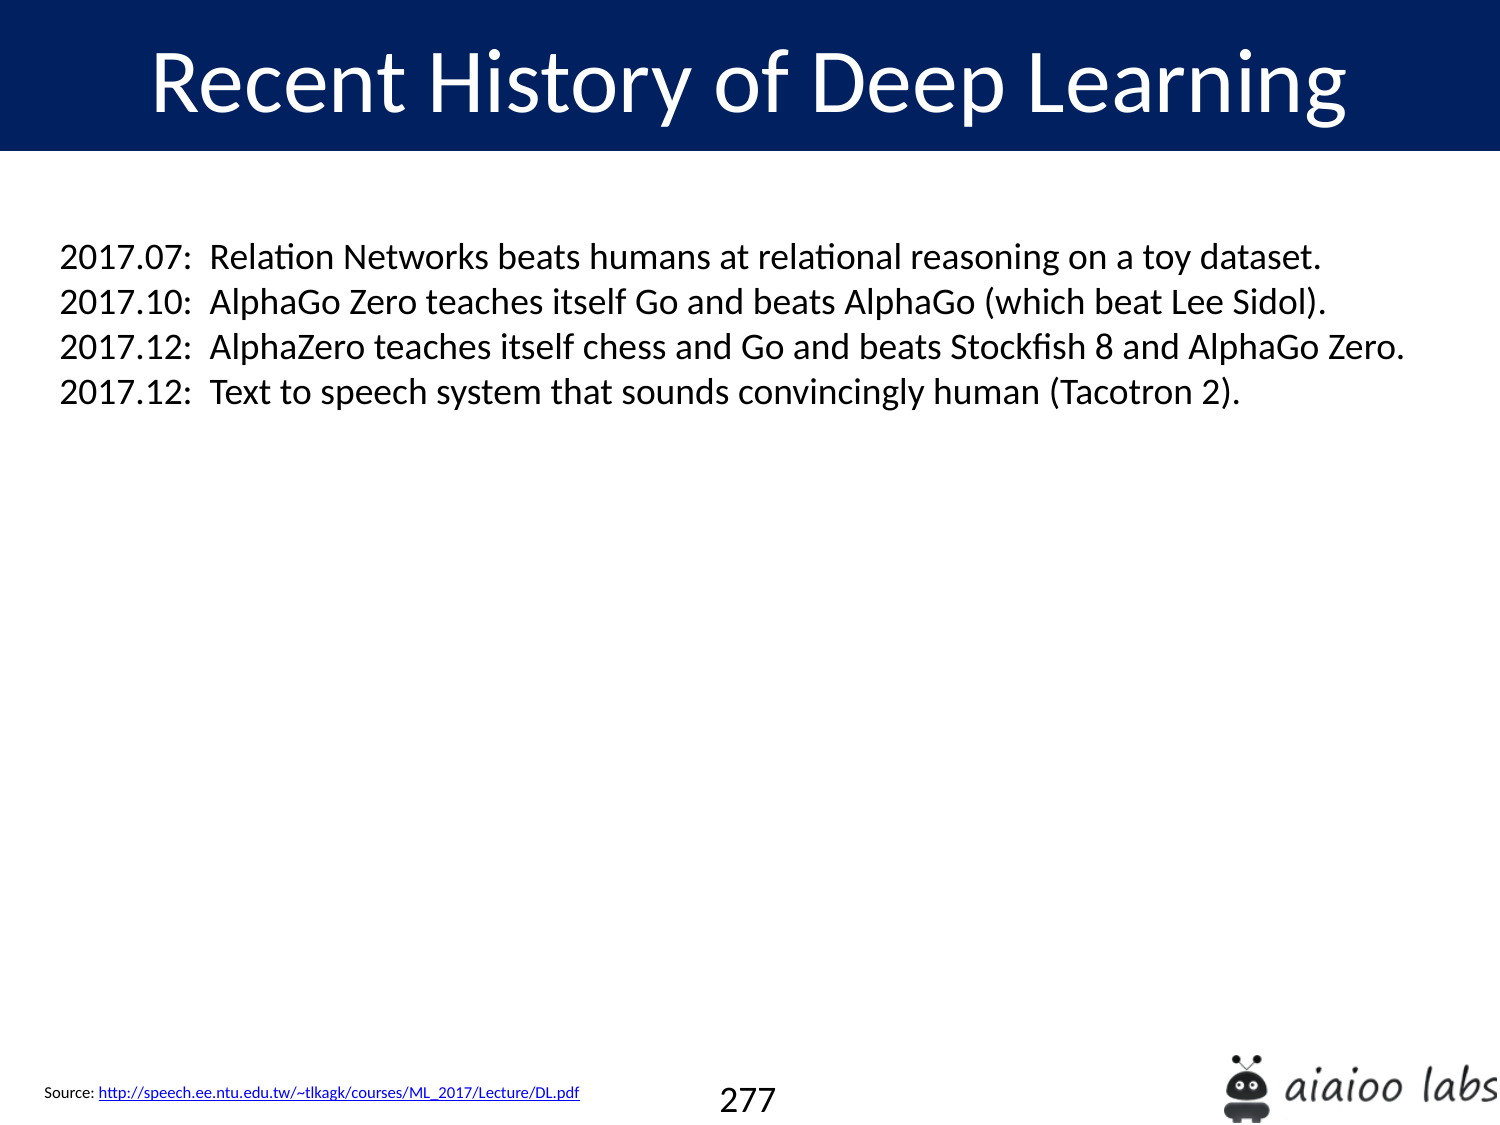

Recent History of Deep Learning
2017.07:  Relation Networks beats humans at relational reasoning on a toy dataset.
2017.10:  AlphaGo Zero teaches itself Go and beats AlphaGo (which beat Lee Sidol).
2017.12:  AlphaZero teaches itself chess and Go and beats Stockfish 8 and AlphaGo Zero.
2017.12:  Text to speech system that sounds convincingly human (Tacotron 2).
Source: http://speech.ee.ntu.edu.tw/~tlkagk/courses/ML_2017/Lecture/DL.pdf